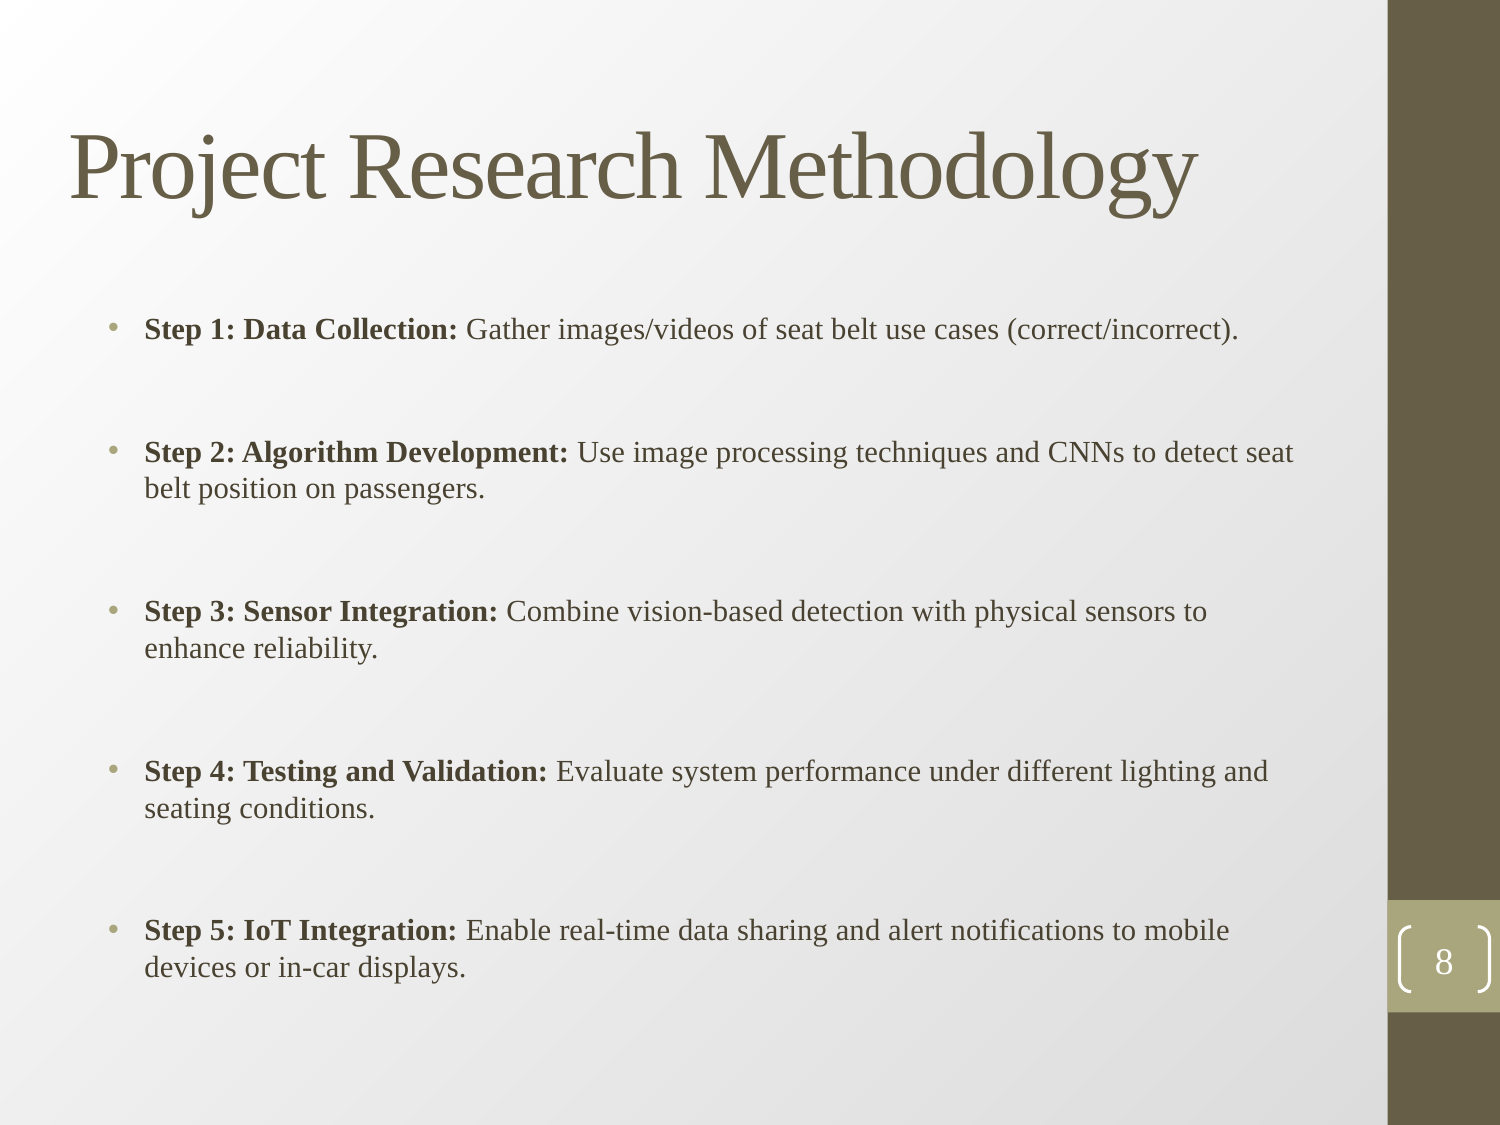

# Project Research Methodology
Step 1: Data Collection: Gather images/videos of seat belt use cases (correct/incorrect).

Step 2: Algorithm Development: Use image processing techniques and CNNs to detect seat belt position on passengers.

Step 3: Sensor Integration: Combine vision-based detection with physical sensors to enhance reliability.

Step 4: Testing and Validation: Evaluate system performance under different lighting and seating conditions.

Step 5: IoT Integration: Enable real-time data sharing and alert notifications to mobile devices or in-car displays.
8